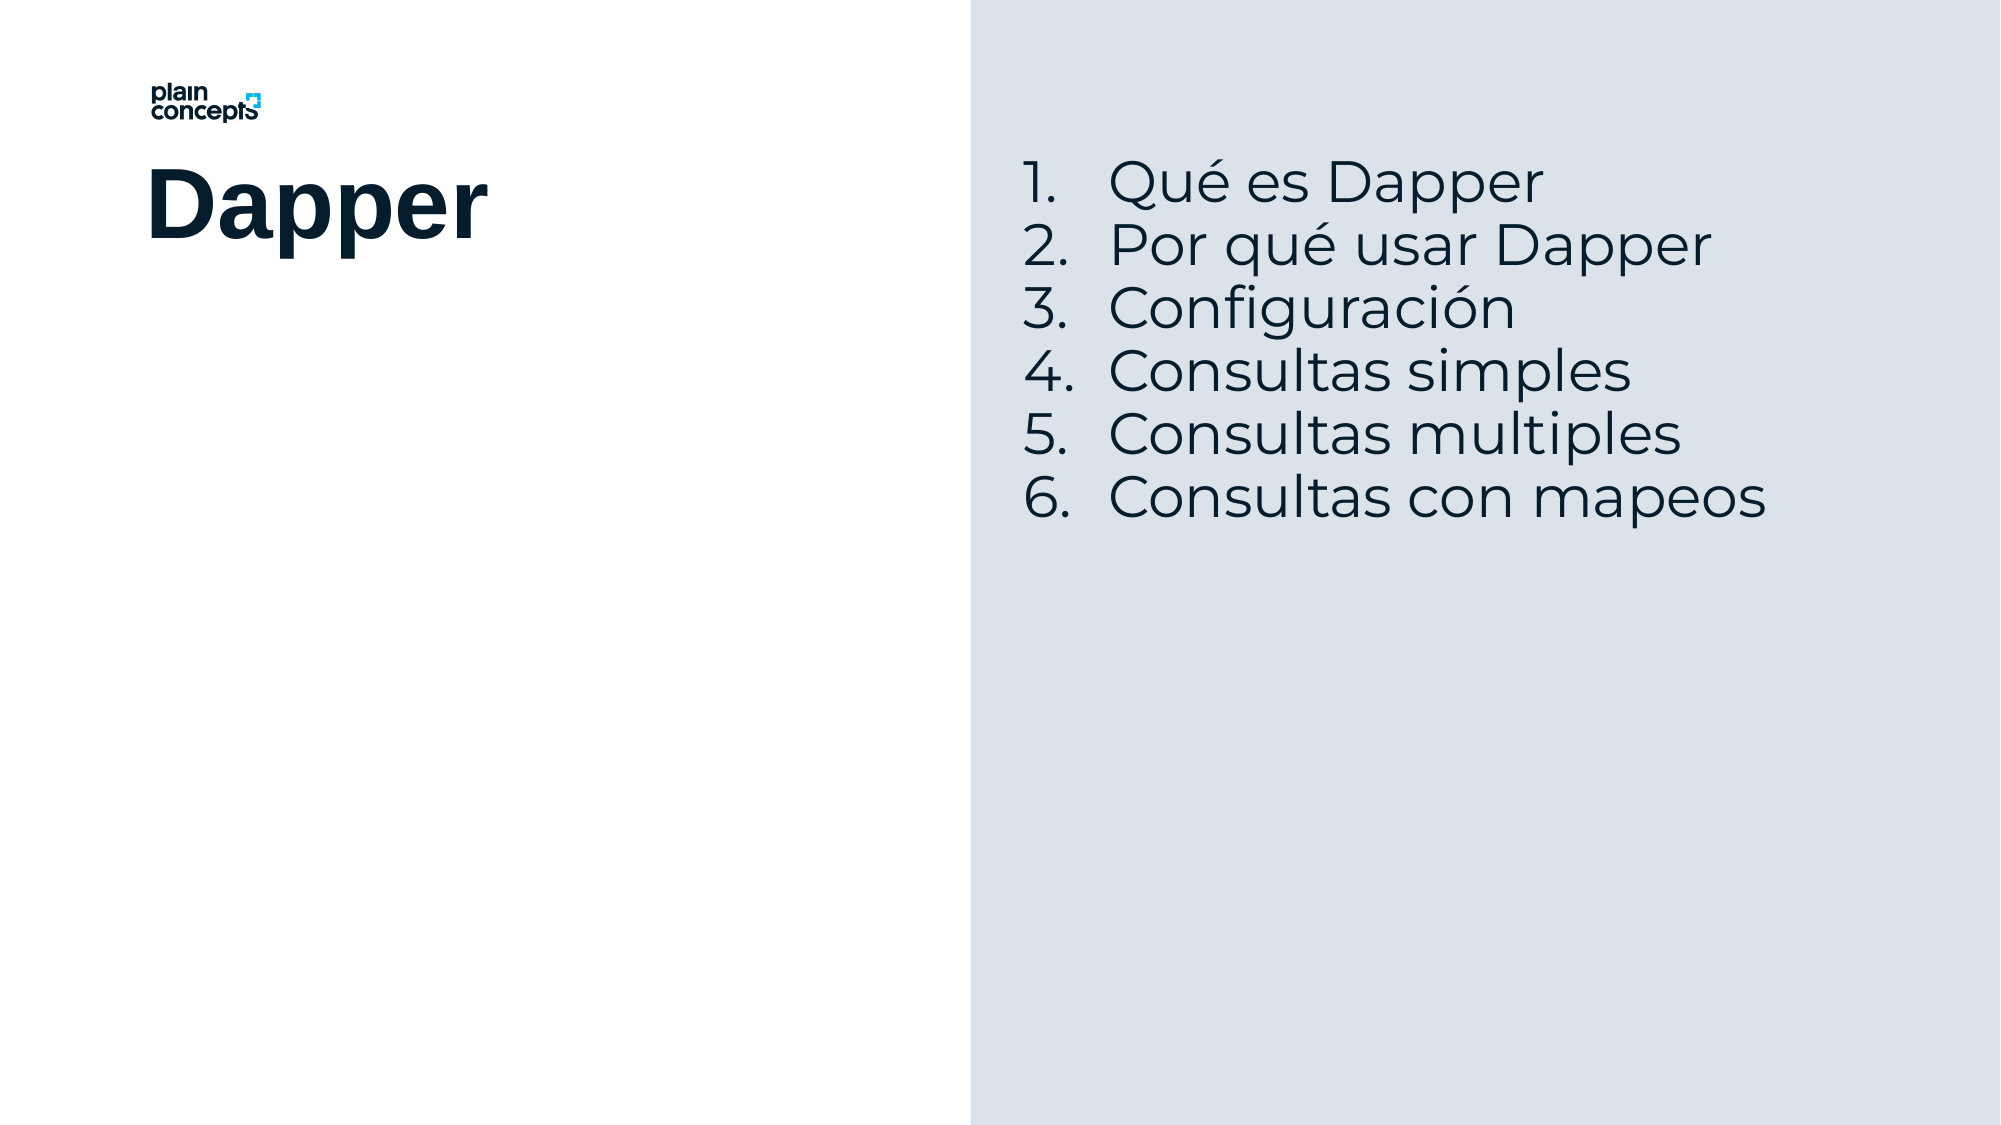

Dapper
Qué es Dapper
Por qué usar Dapper
Configuración
Consultas simples
Consultas multiples
Consultas con mapeos